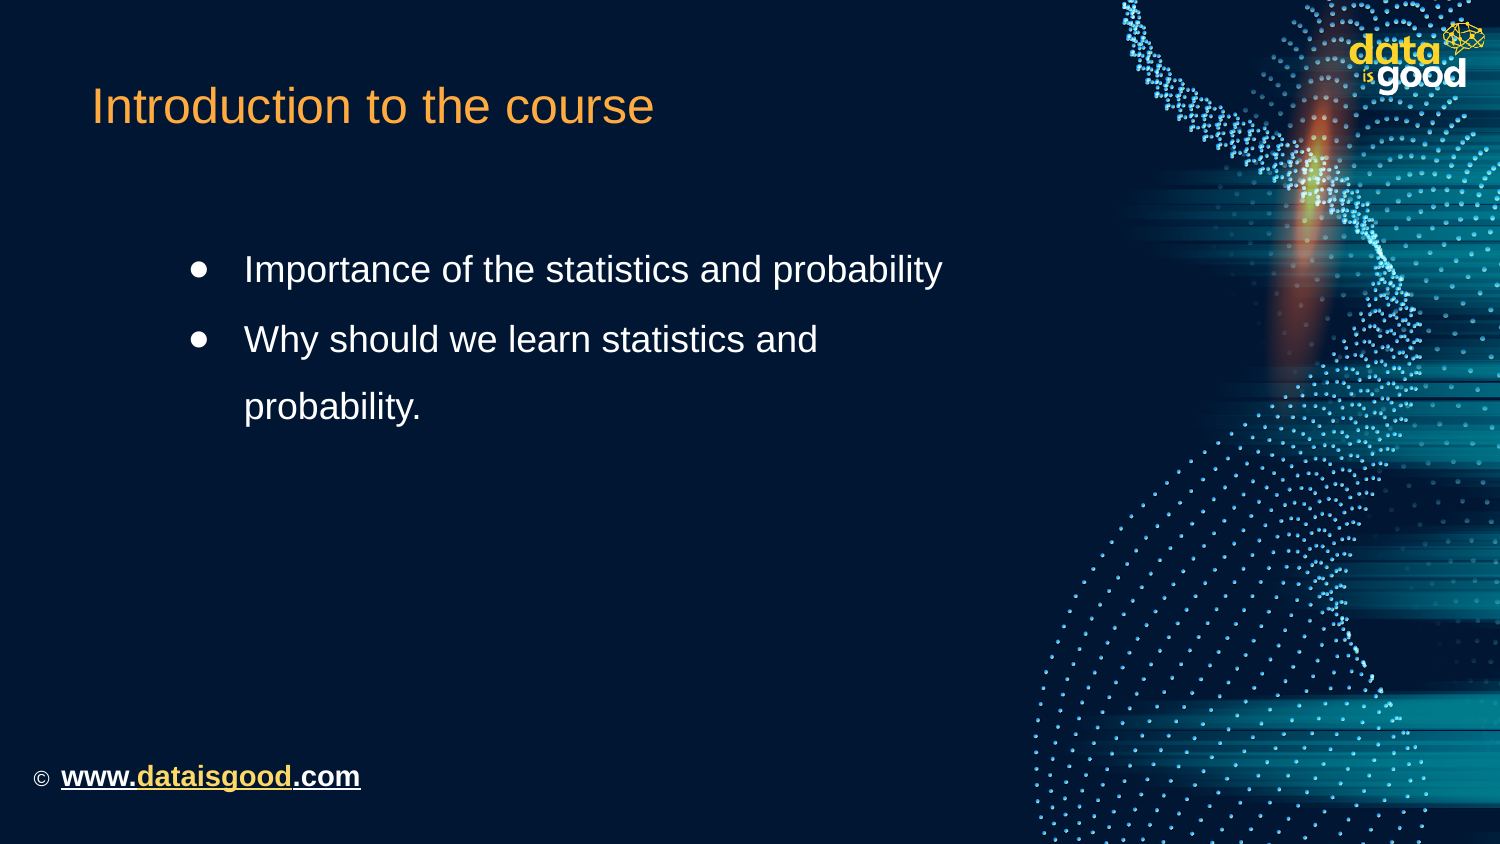

# Introduction to the course
Importance of the statistics and probability
Why should we learn statistics and probability.